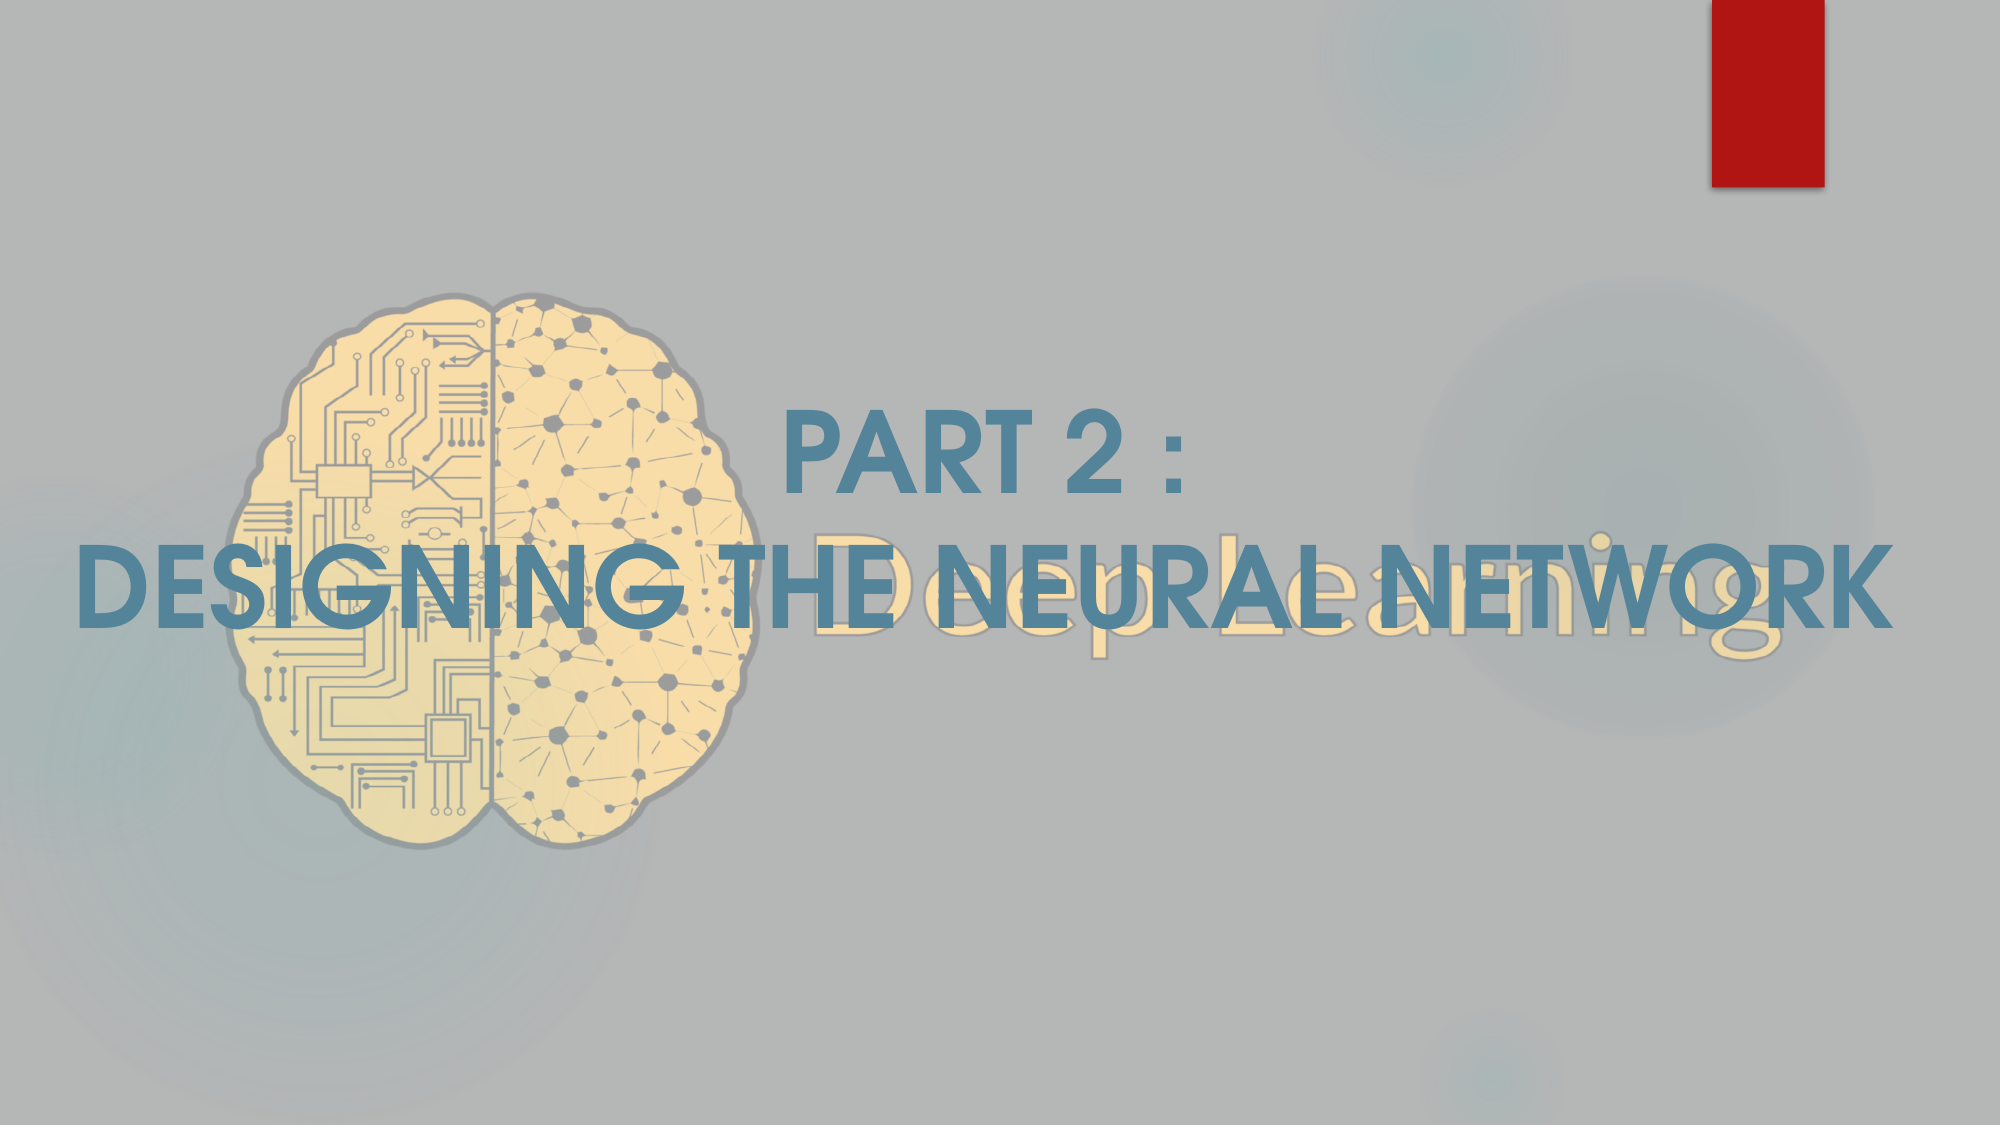

PART 2 :
DESIGNING THE NEURAL NETWORK